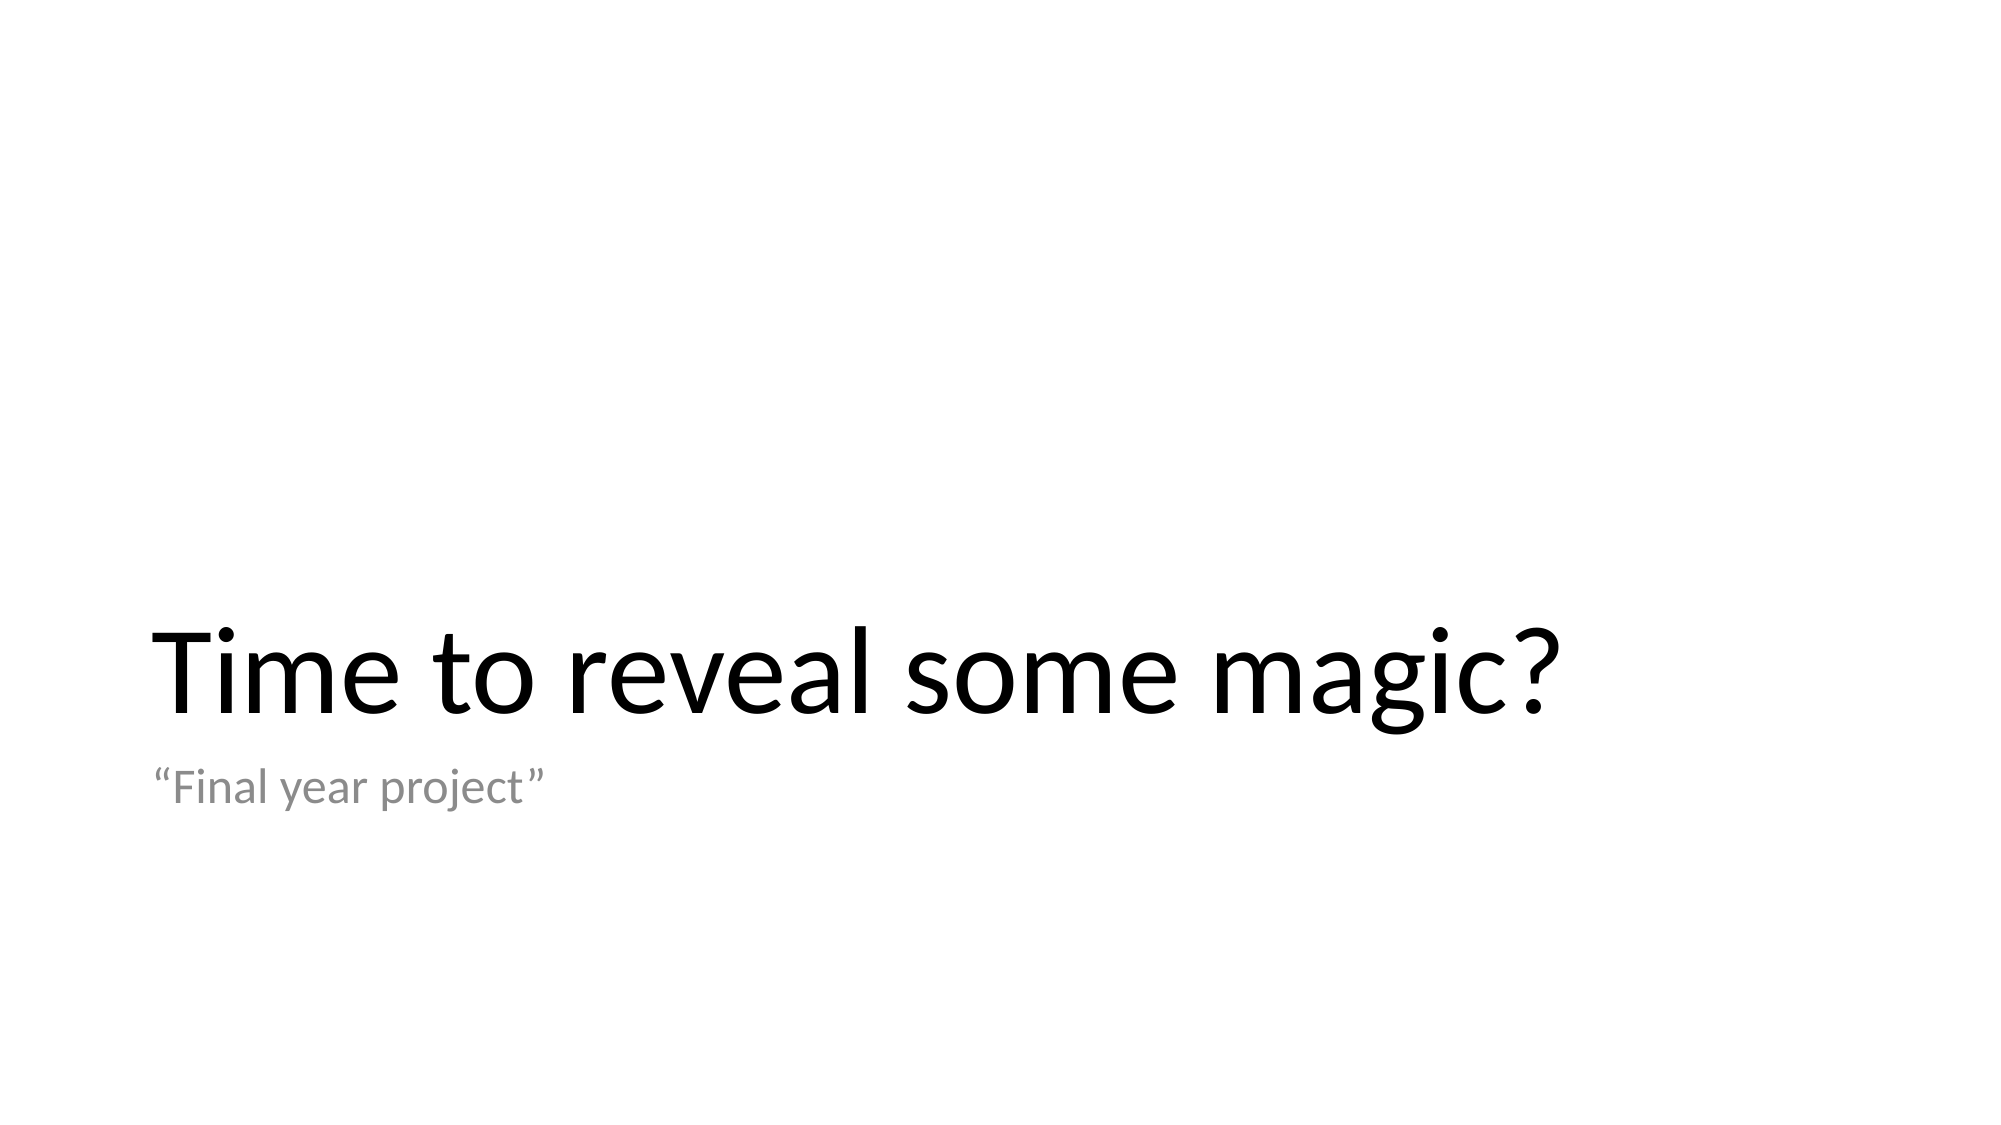

# Time to reveal some magic?
“Final year project”